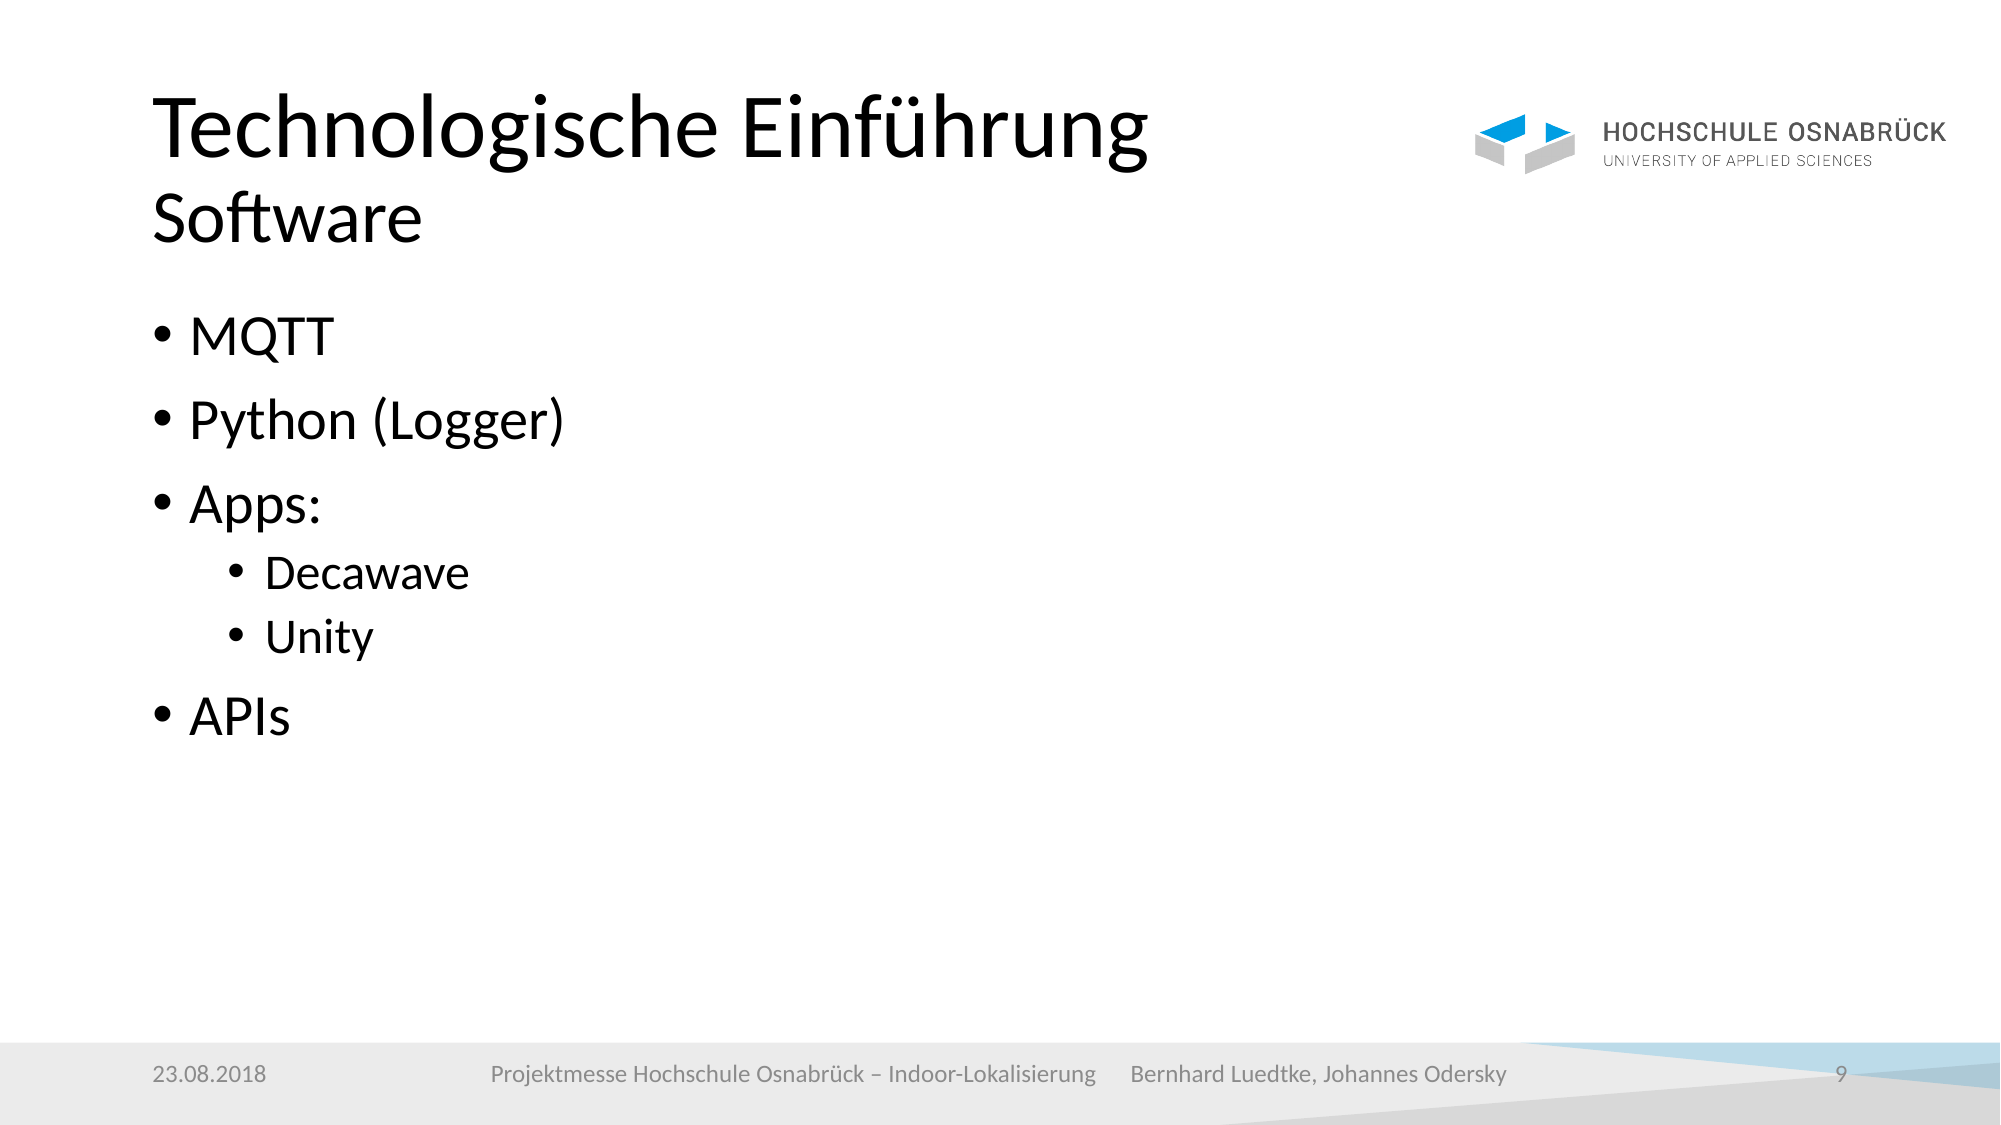

# Technologische Einführung Software
MQTT
Python (Logger)
Apps:
Decawave
Unity
APIs
23.08.2018
Projektmesse Hochschule Osnabrück – Indoor-Lokalisierung      Bernhard Luedtke, Johannes Odersky
9